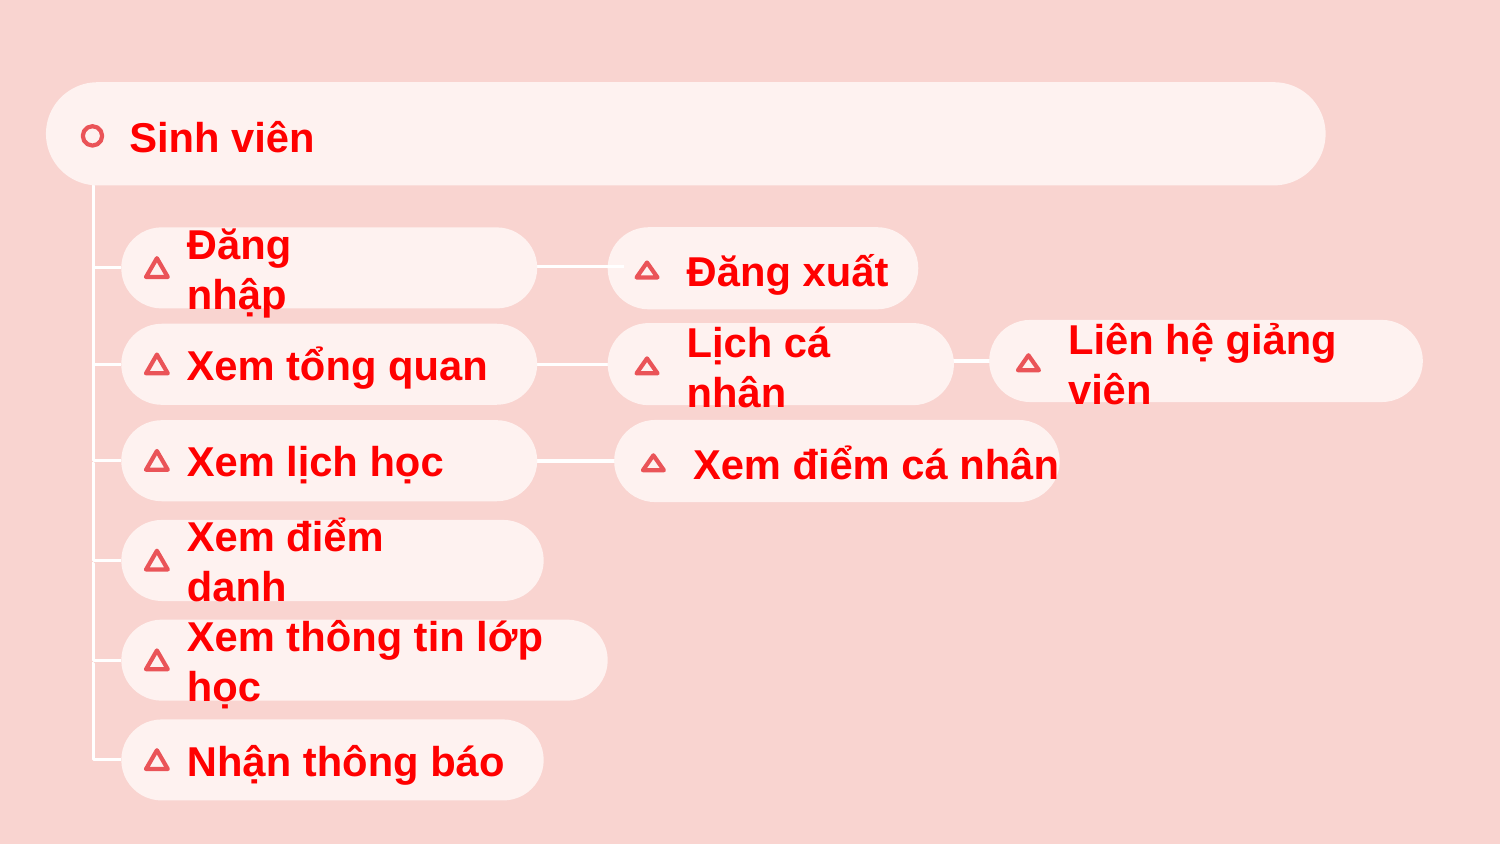

03.
# Đối tượng

Sinh viên

Đăng xuất

Đăng nhập

Liên hệ giảng viên

Lịch cá nhân

Xem tổng quan

Xem điểm cá nhân

Xem lịch học

Xem điểm danh

Nhân viên

Xem thông tin lớp học

Quản lý

Nhận thông báo